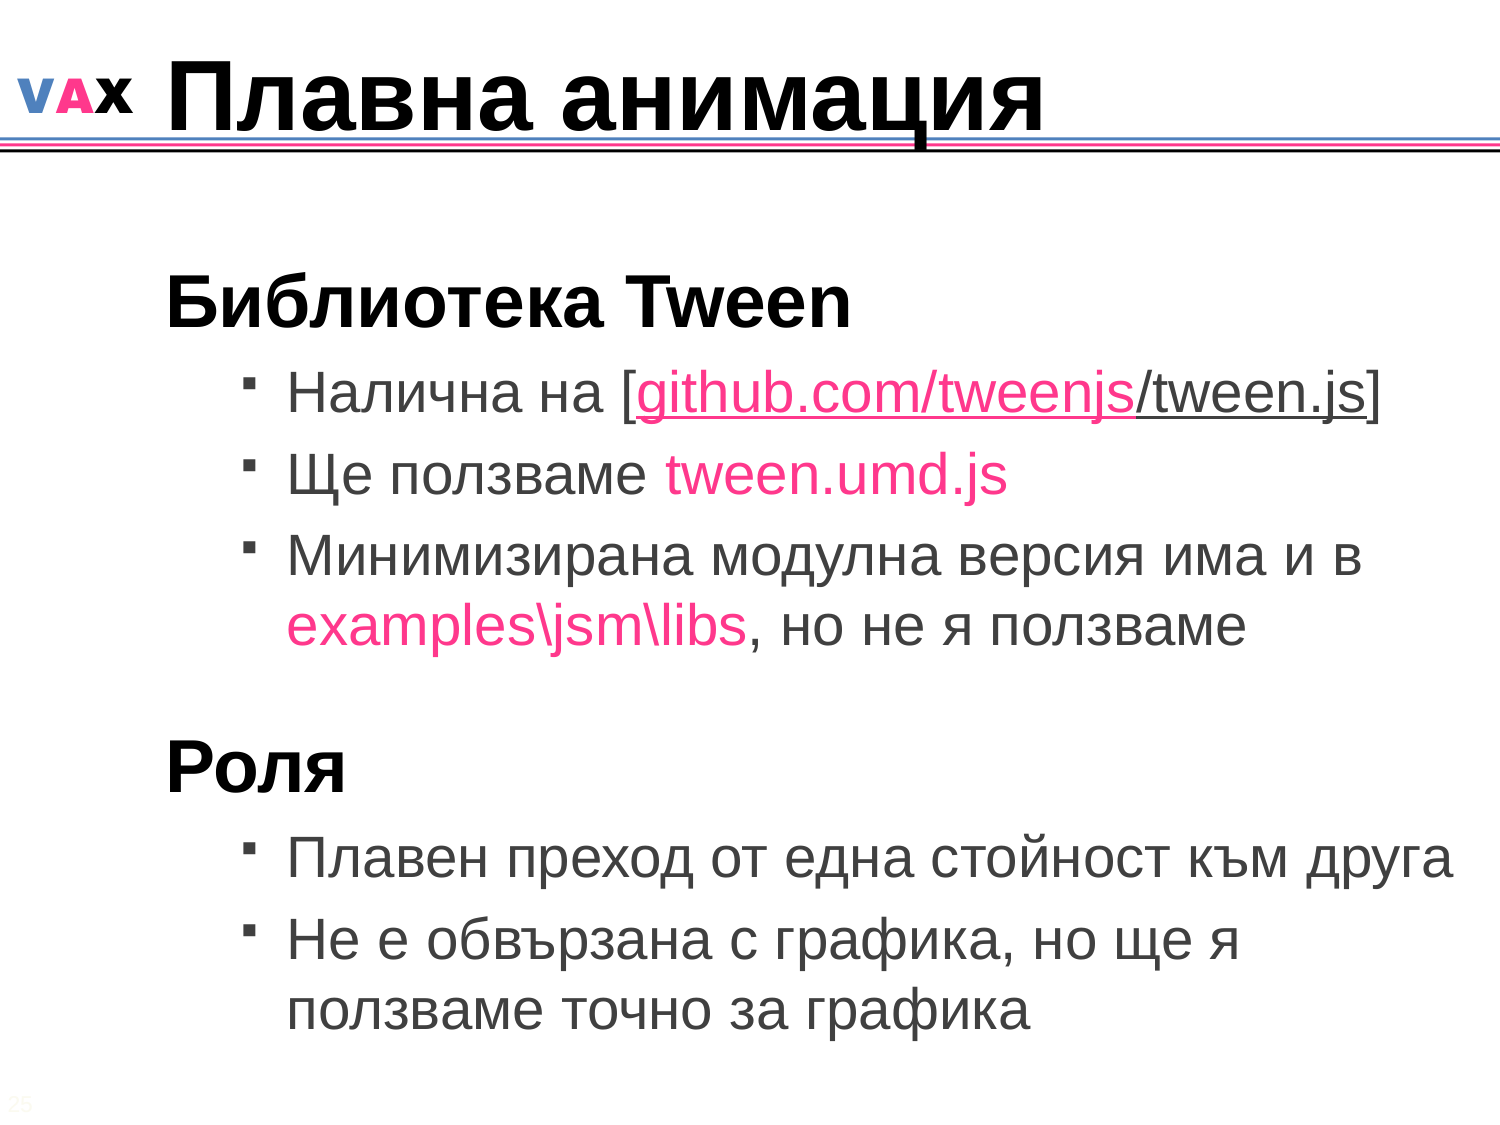

# Плавна анимация
Библиотека Tween
Налична на [github.com/tweenjs/tween.js]
Ще ползваме tween.umd.js
Минимизирана модулна версия има и в examples\jsm\libs, но не я ползваме
Роля
Плавен преход от една стойност към друга
Не е обвързана с графика, но ще я ползваме точно за графика